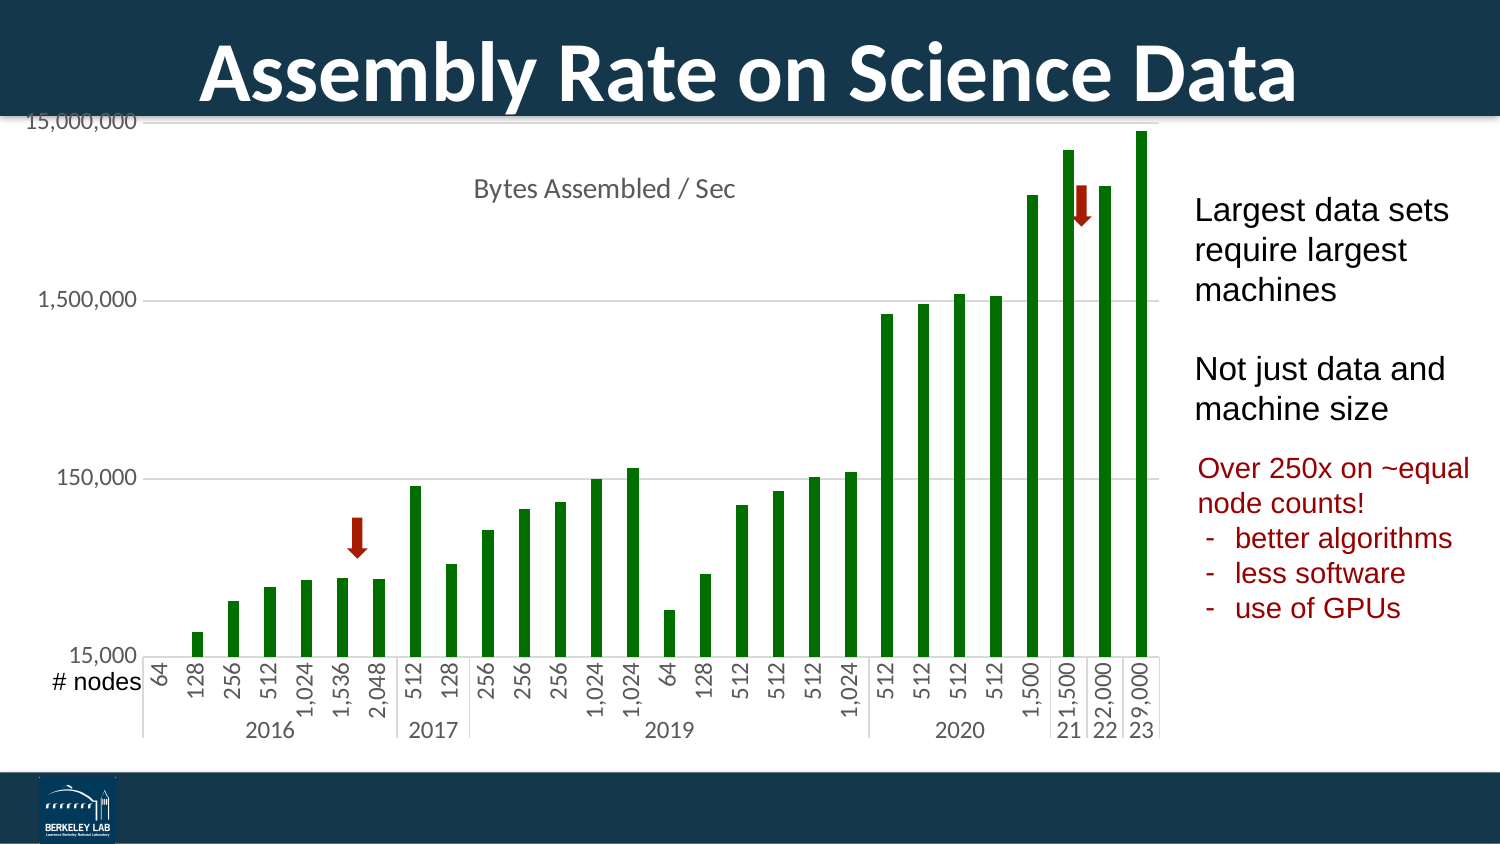

# Assembly Rate on Science Data

### Chart: Bytes Assembled / Sec

| Category |  |
|---|---|
| 64 | 13823.008208555195 |
| 128 | 20682.05052822511 |
| 256 | 30807.968279717625 |
| 512 | 37245.24806651431 |
| 1,024 | 40837.10063520149 |
| 1,536 | 41858.83180320839 |
| 2,048 | 40923.590086381795 |
| 512 | 136688.63799451626 |
| 128 | 50220.81585466557 |
| 256 | 77864.55445544554 |
| 256 | 102078.24192771084 |
| 256 | 111330.2913580247 |
| 1,024 | 150107.60364517246 |
| 1,024 | 171983.61472058157 |
| 64 | 27469.470641373082 |
| 128 | 43834.56802634912 |
| 512 | 107057.03917108921 |
| 512 | 128482.43161094225 |
| 512 | 153634.33482880756 |
| 1,024 | 164683.12939714108 |
| 512 | 1265649.6280701754 |
| 512 | 1445869.7955555555 |
| 512 | 1636565.3702741703 |
| 512 | 1609239.9837842863 |
| 1,500 | 5900825.5960099185 |
| 1,500 | 10585145.290891409 |
| 2,000 | 6617143.533278554 |
| 9,000 | 13516962.678014185 |
Largest data sets require largest machines

Not just data and machine size

Over 250x on ~equal node counts!
better algorithms
less software
use of GPUs

# nodes